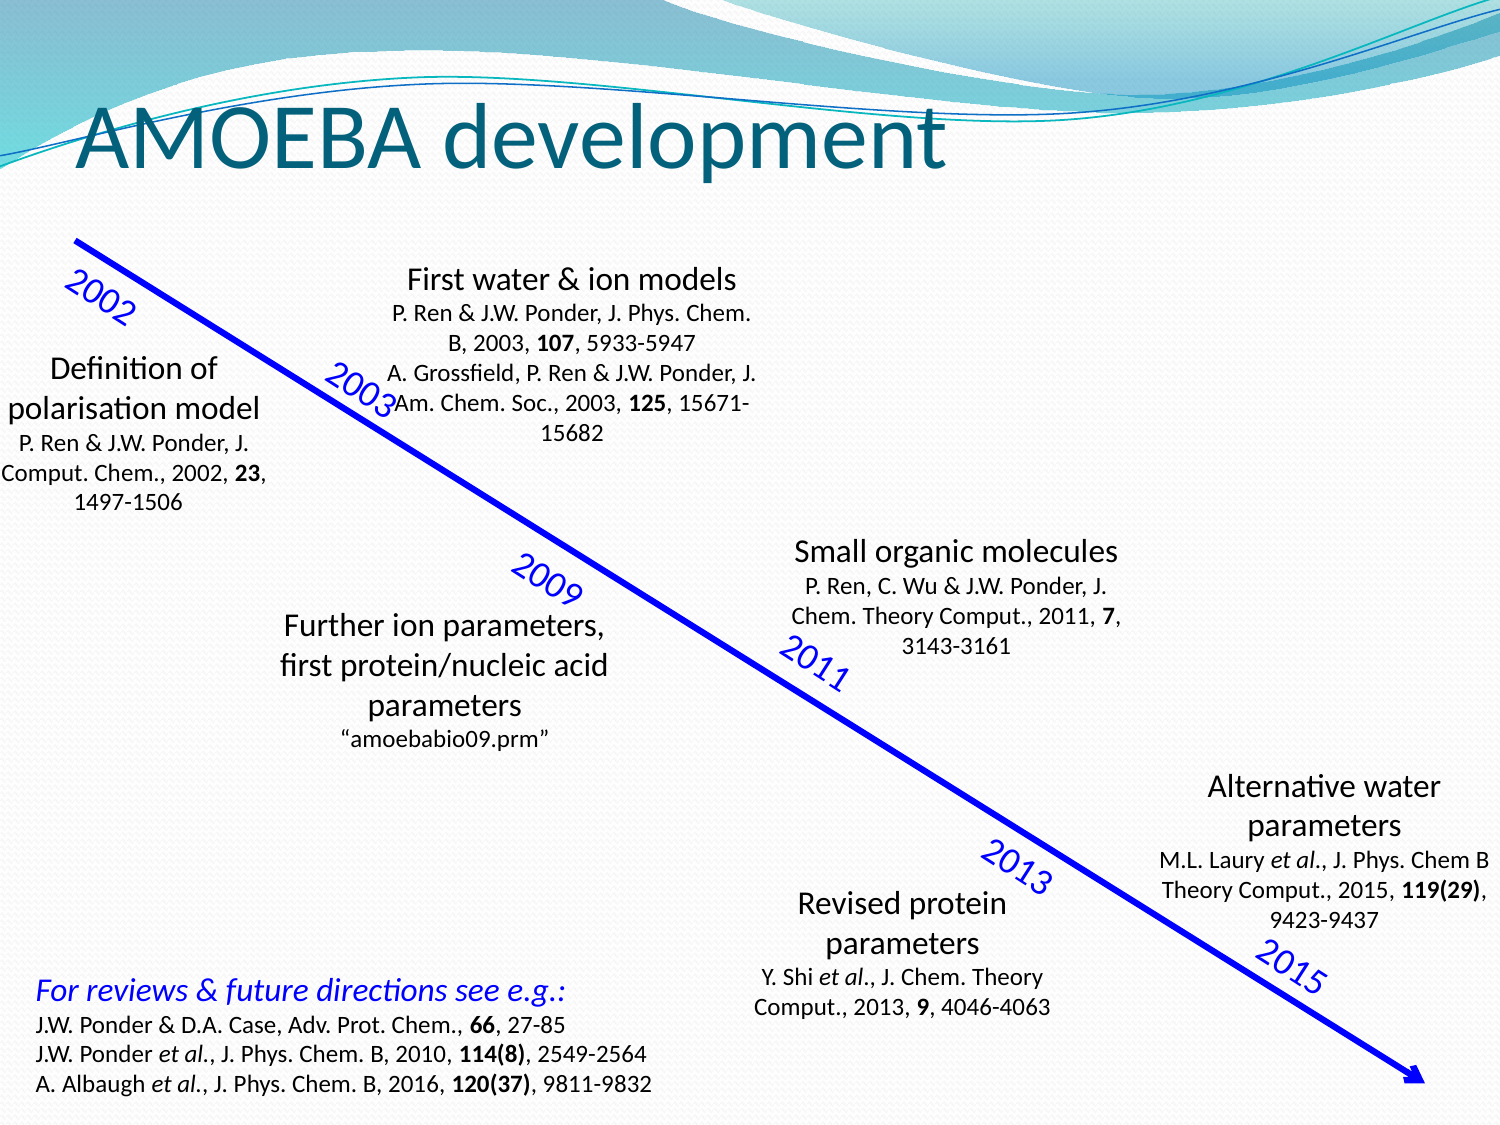

AMOEBA development
First water & ion models
P. Ren & J.W. Ponder, J. Phys. Chem. B, 2003, 107, 5933-5947
A. Grossfield, P. Ren & J.W. Ponder, J. Am. Chem. Soc., 2003, 125, 15671-15682
2002
Definition of polarisation model
P. Ren & J.W. Ponder, J. Comput. Chem., 2002, 23, 1497-1506
2003
Small organic molecules
P. Ren, C. Wu & J.W. Ponder, J. Chem. Theory Comput., 2011, 7, 3143-3161
2009
Further ion parameters, first protein/nucleic acid parameters
“amoebabio09.prm”
2011
Alternative water parameters
M.L. Laury et al., J. Phys. Chem B Theory Comput., 2015, 119(29), 9423-9437
2013
Revised protein parameters
Y. Shi et al., J. Chem. Theory Comput., 2013, 9, 4046-4063
2015
For reviews & future directions see e.g.:
J.W. Ponder & D.A. Case, Adv. Prot. Chem., 66, 27-85
J.W. Ponder et al., J. Phys. Chem. B, 2010, 114(8), 2549-2564
A. Albaugh et al., J. Phys. Chem. B, 2016, 120(37), 9811-9832